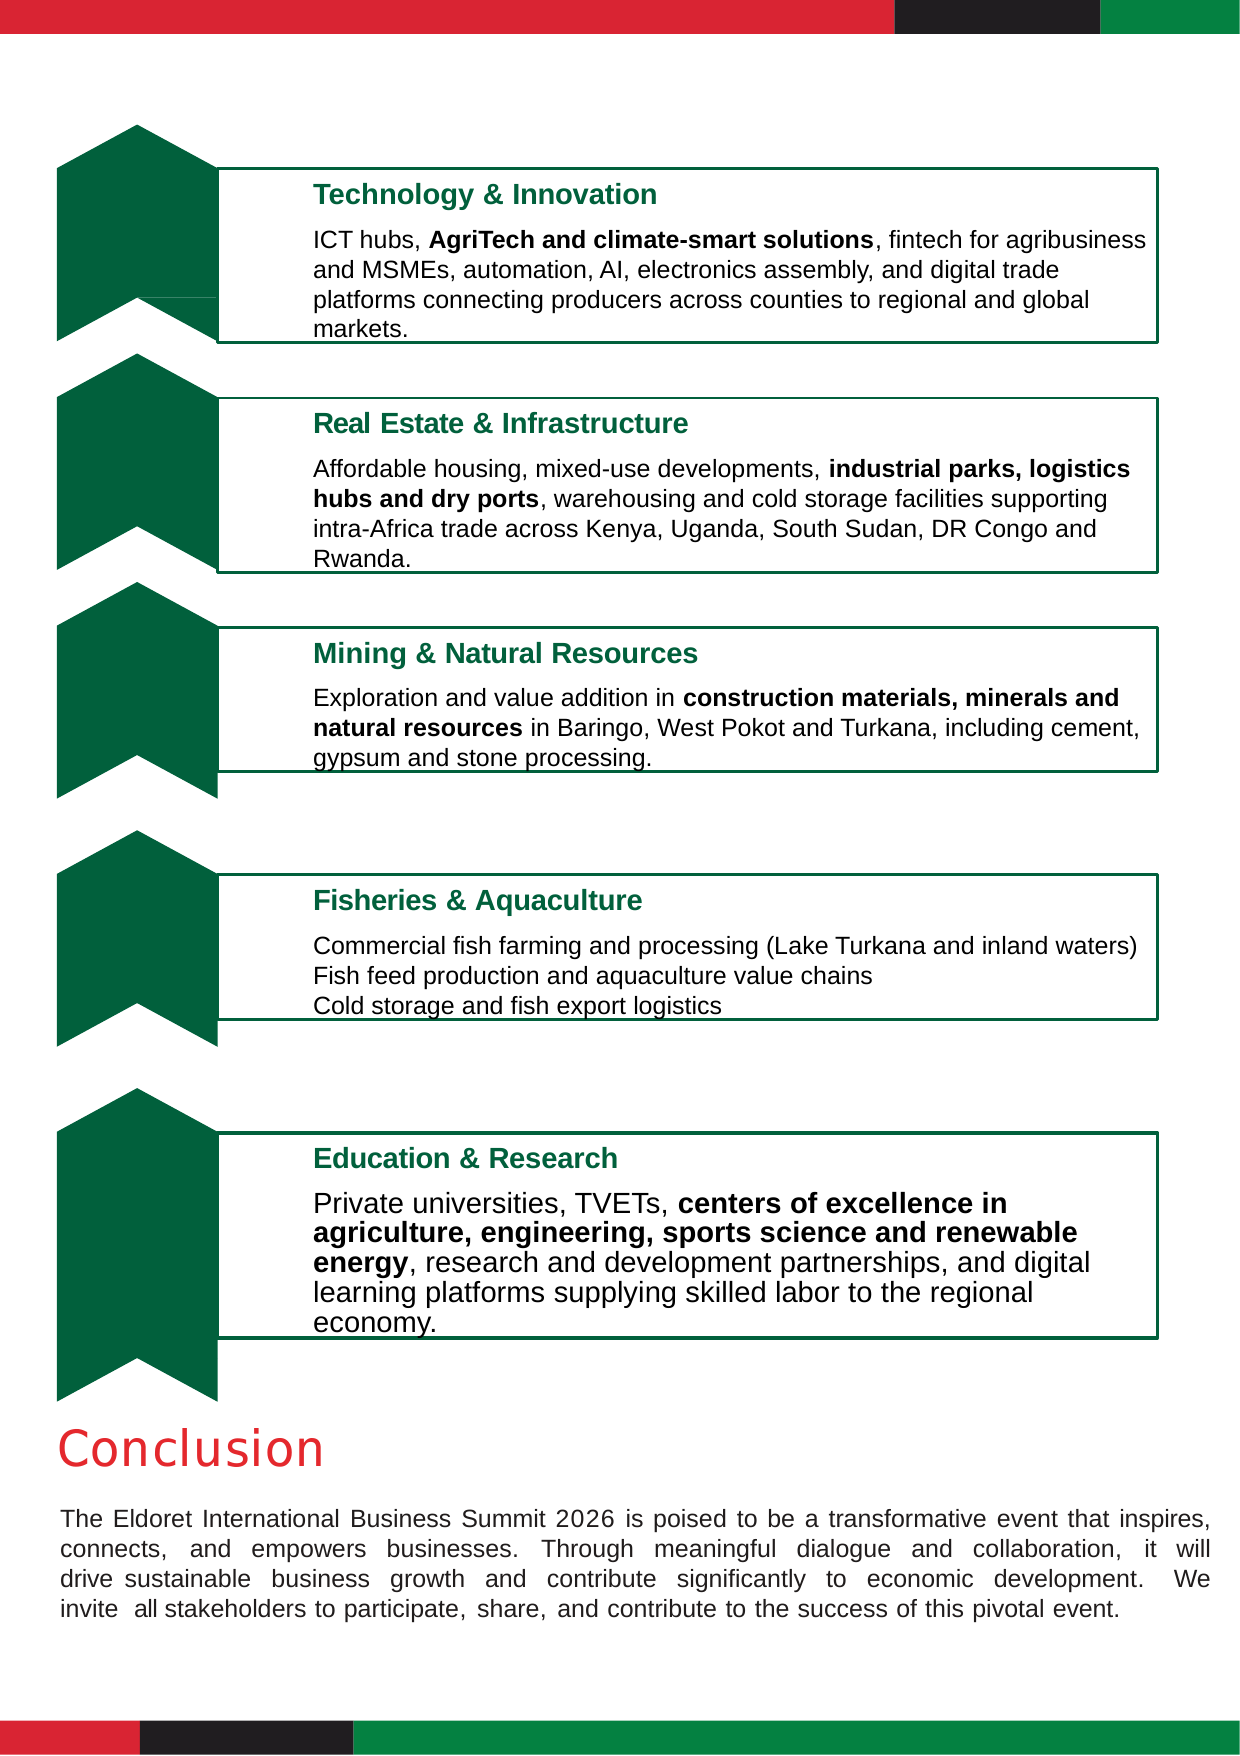

Technology & Innovation
ICT hubs, AgriTech and climate-smart solutions, fintech for agribusiness and MSMEs, automation, AI, electronics assembly, and digital trade platforms connecting producers across counties to regional and global markets.

Real Estate & Infrastructure
Affordable housing, mixed-use developments, industrial parks, logistics hubs and dry ports, warehousing and cold storage facilities supporting intra-Africa trade across Kenya, Uganda, South Sudan, DR Congo and Rwanda.

Mining & Natural Resources
Exploration and value addition in construction materials, minerals and natural resources in Baringo, West Pokot and Turkana, including cement, gypsum and stone processing.

Fisheries & Aquaculture
Commercial fish farming and processing (Lake Turkana and inland waters)
Fish feed production and aquaculture value chains
Cold storage and fish export logistics

Education & Research
Private universities, TVETs, centers of excellence in agriculture, engineering, sports science and renewable energy, research and development partnerships, and digital learning platforms supplying skilled labor to the regional economy.
Conclusion
The Eldoret International Business Summit 2026 is poised to be a transformative event that inspires, connects, and empowers businesses. Through meaningful dialogue and collaboration, it will drive sustainable business growth and contribute signiﬁcantly to economic development.  We invite all stakeholders to participate, share, and contribute to the success of this pivotal event.